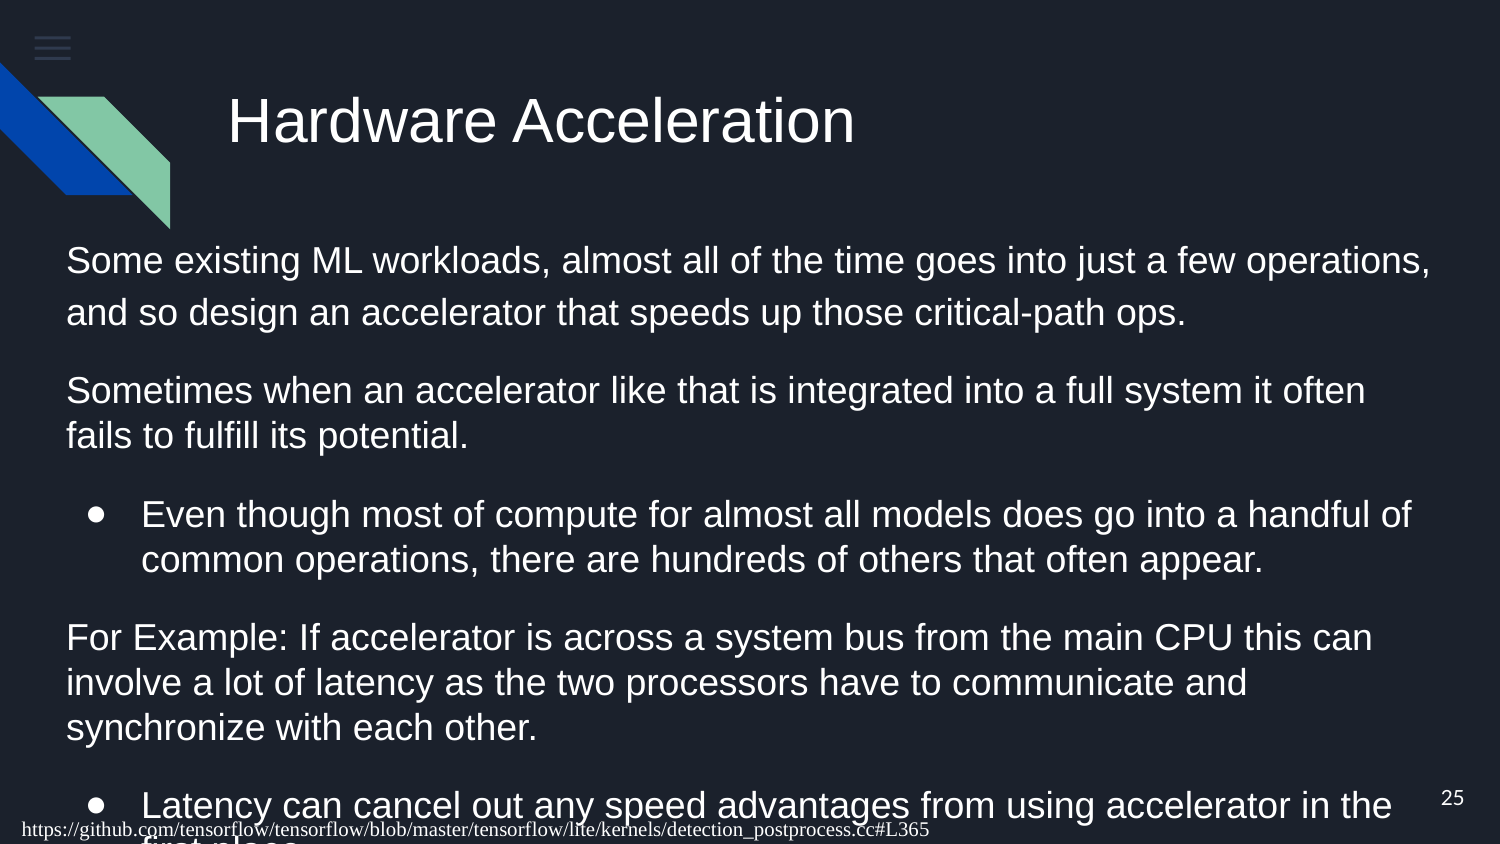

# Hardware Acceleration
Some existing ML workloads, almost all of the time goes into just a few operations, and so design an accelerator that speeds up those critical-path ops.
Sometimes when an accelerator like that is integrated into a full system it often fails to fulfill its potential.
Even though most of compute for almost all models does go into a handful of common operations, there are hundreds of others that often appear.
For Example: If accelerator is across a system bus from the main CPU this can involve a lot of latency as the two processors have to communicate and synchronize with each other.
Latency can cancel out any speed advantages from using accelerator in the first place.

25
https://github.com/tensorflow/tensorflow/blob/master/tensorflow/lite/kernels/detection_postprocess.cc#L365